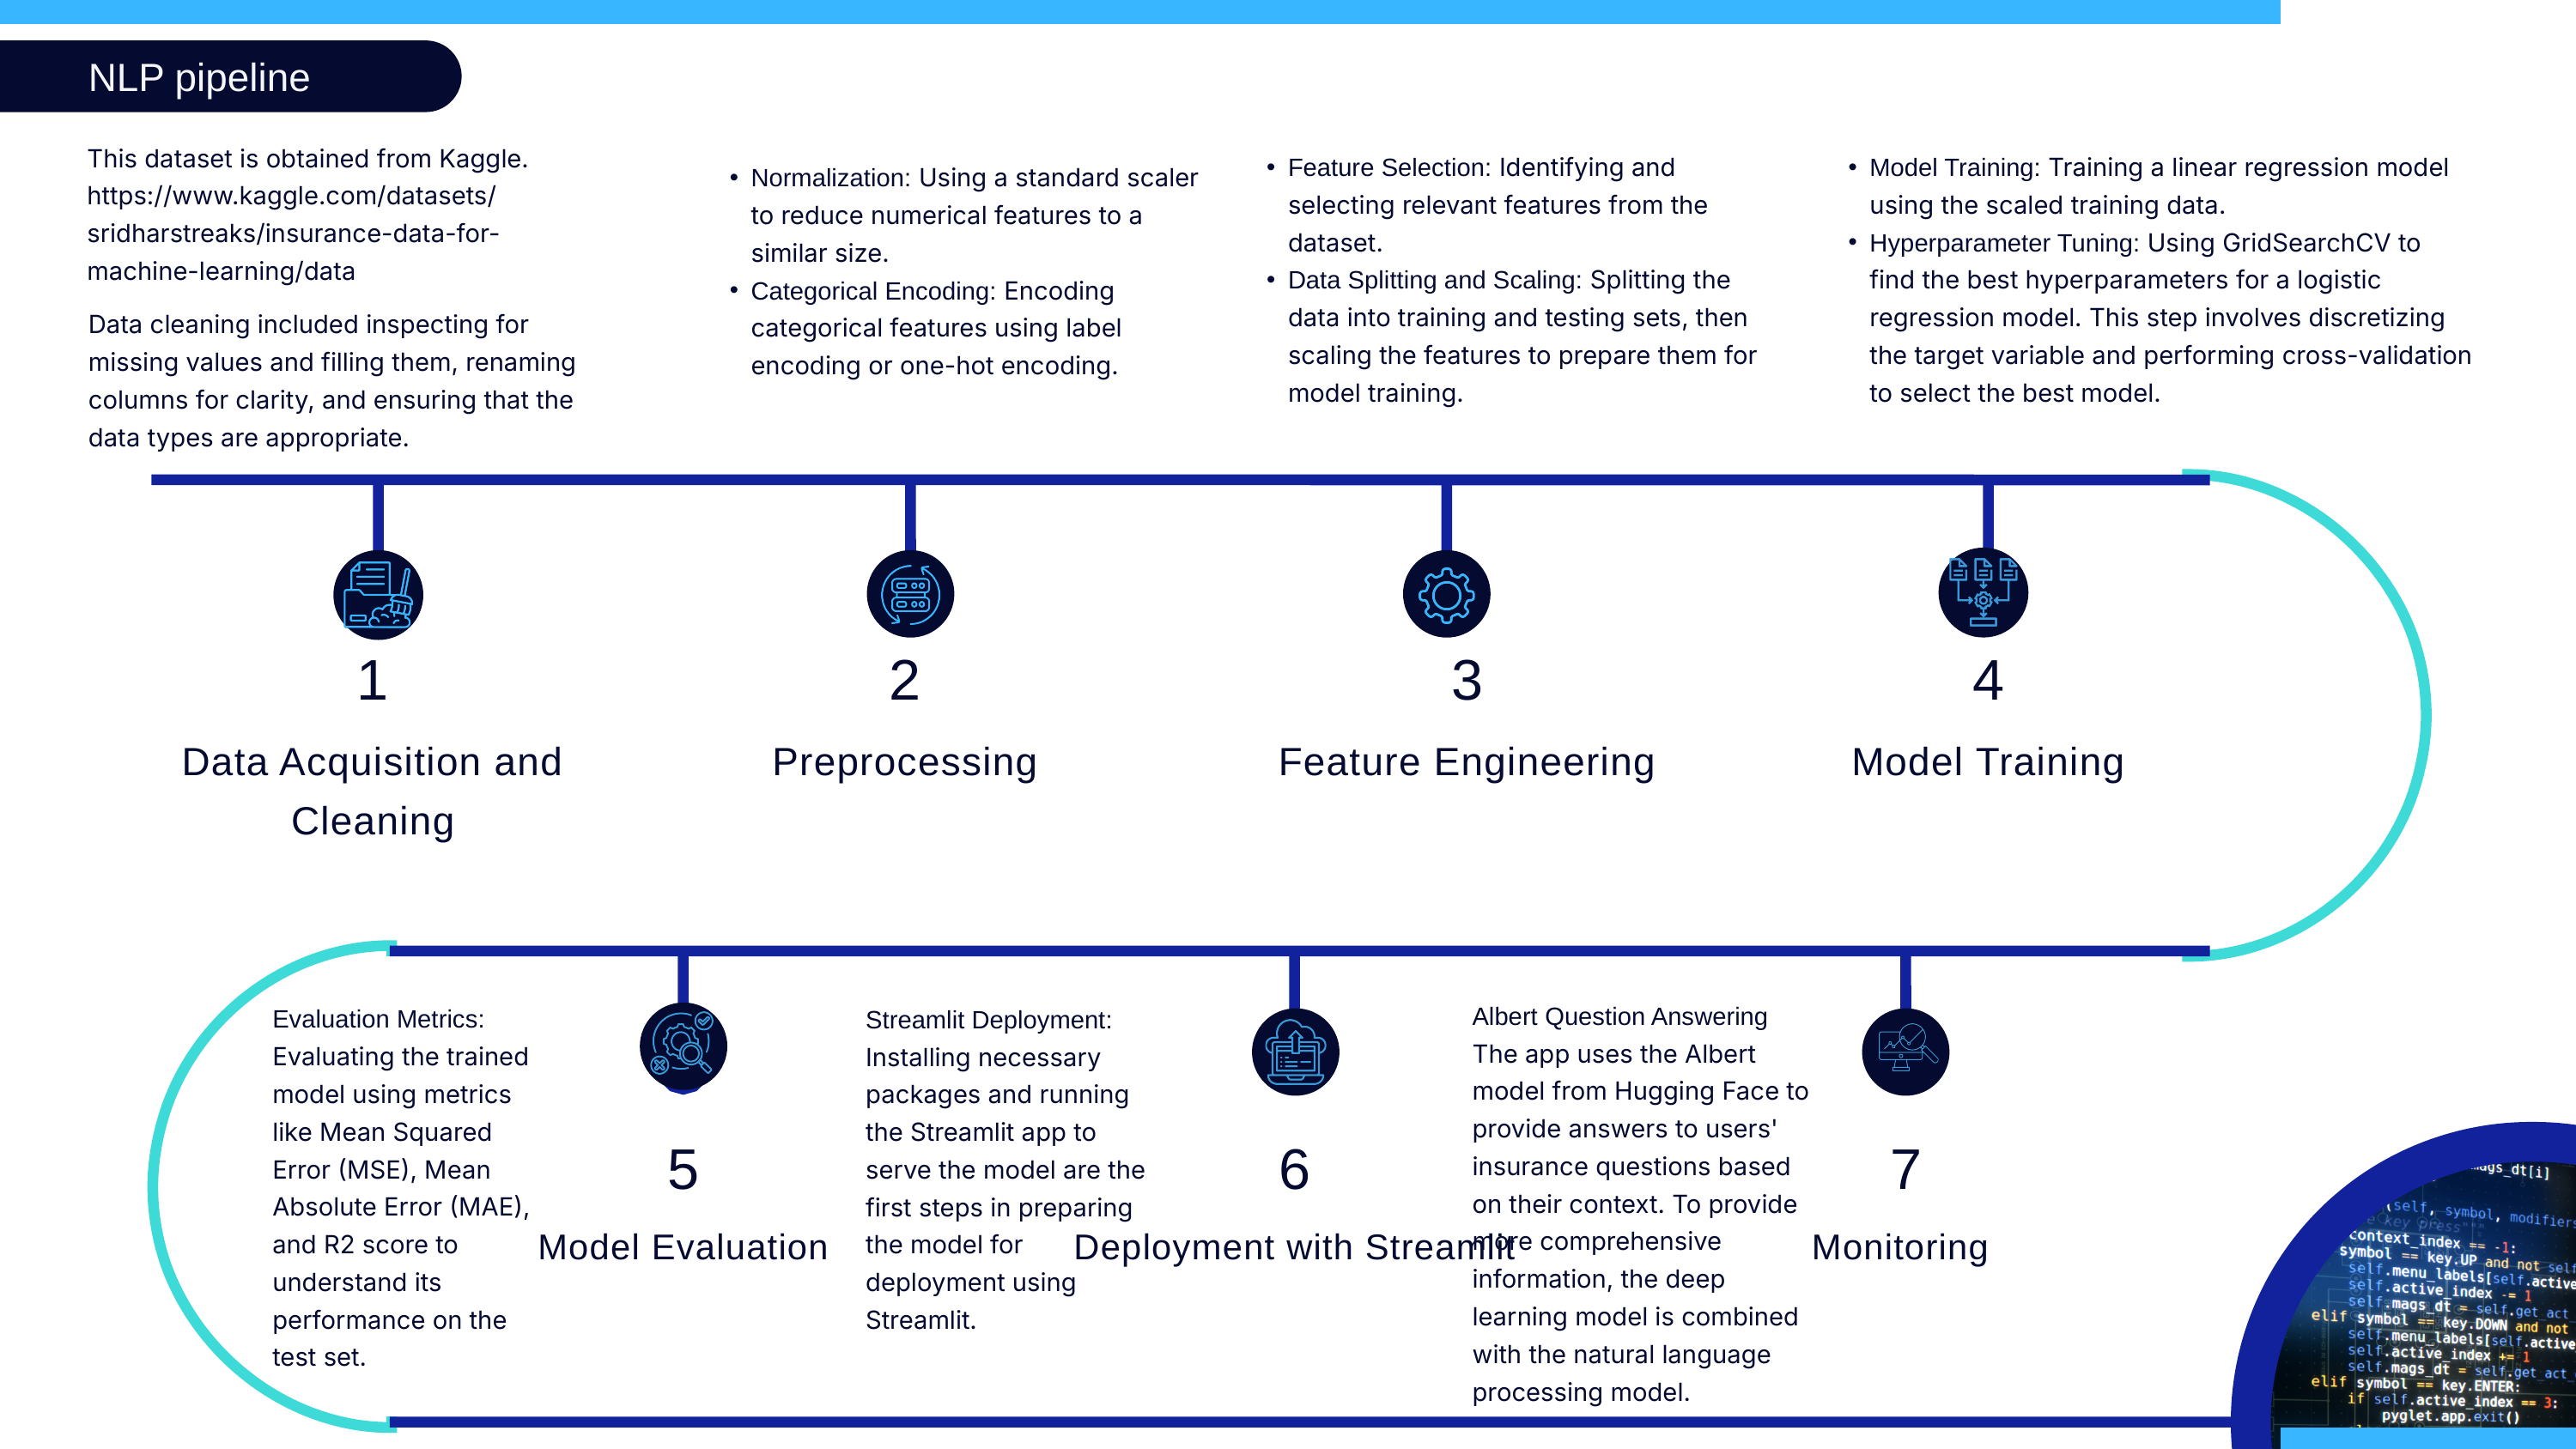

NLP pipeline
This dataset is obtained from Kaggle.
https://www.kaggle.com/datasets/sridharstreaks/insurance-data-for-machine-learning/data
Feature Selection: Identifying and selecting relevant features from the dataset.
Data Splitting and Scaling: Splitting the data into training and testing sets, then scaling the features to prepare them for model training.
Model Training: Training a linear regression model using the scaled training data.
Hyperparameter Tuning: Using GridSearchCV to find the best hyperparameters for a logistic regression model. This step involves discretizing the target variable and performing cross-validation to select the best model.
Normalization: Using a standard scaler to reduce numerical features to a similar size.
Categorical Encoding: Encoding categorical features using label encoding or one-hot encoding.

Data cleaning included inspecting for missing values and filling them, renaming columns for clarity, and ensuring that the data types are appropriate.

1
Data Acquisition and Cleaning
2
Preprocessing
3
Feature Engineering
4
Model Training

Albert Question Answering
The app uses the Albert model from Hugging Face to provide answers to users' insurance questions based on their context. To provide more comprehensive information, the deep learning model is combined with the natural language processing model.
Evaluation Metrics: Evaluating the trained model using metrics like Mean Squared Error (MSE), Mean Absolute Error (MAE), and R2 score to understand its performance on the test set.
Streamlit Deployment:
Installing necessary packages and running the Streamlit app to serve the model are the first steps in preparing the model for deployment using Streamlit.

5
Model Evaluation
6
Deployment with Streamlit
7
Monitoring